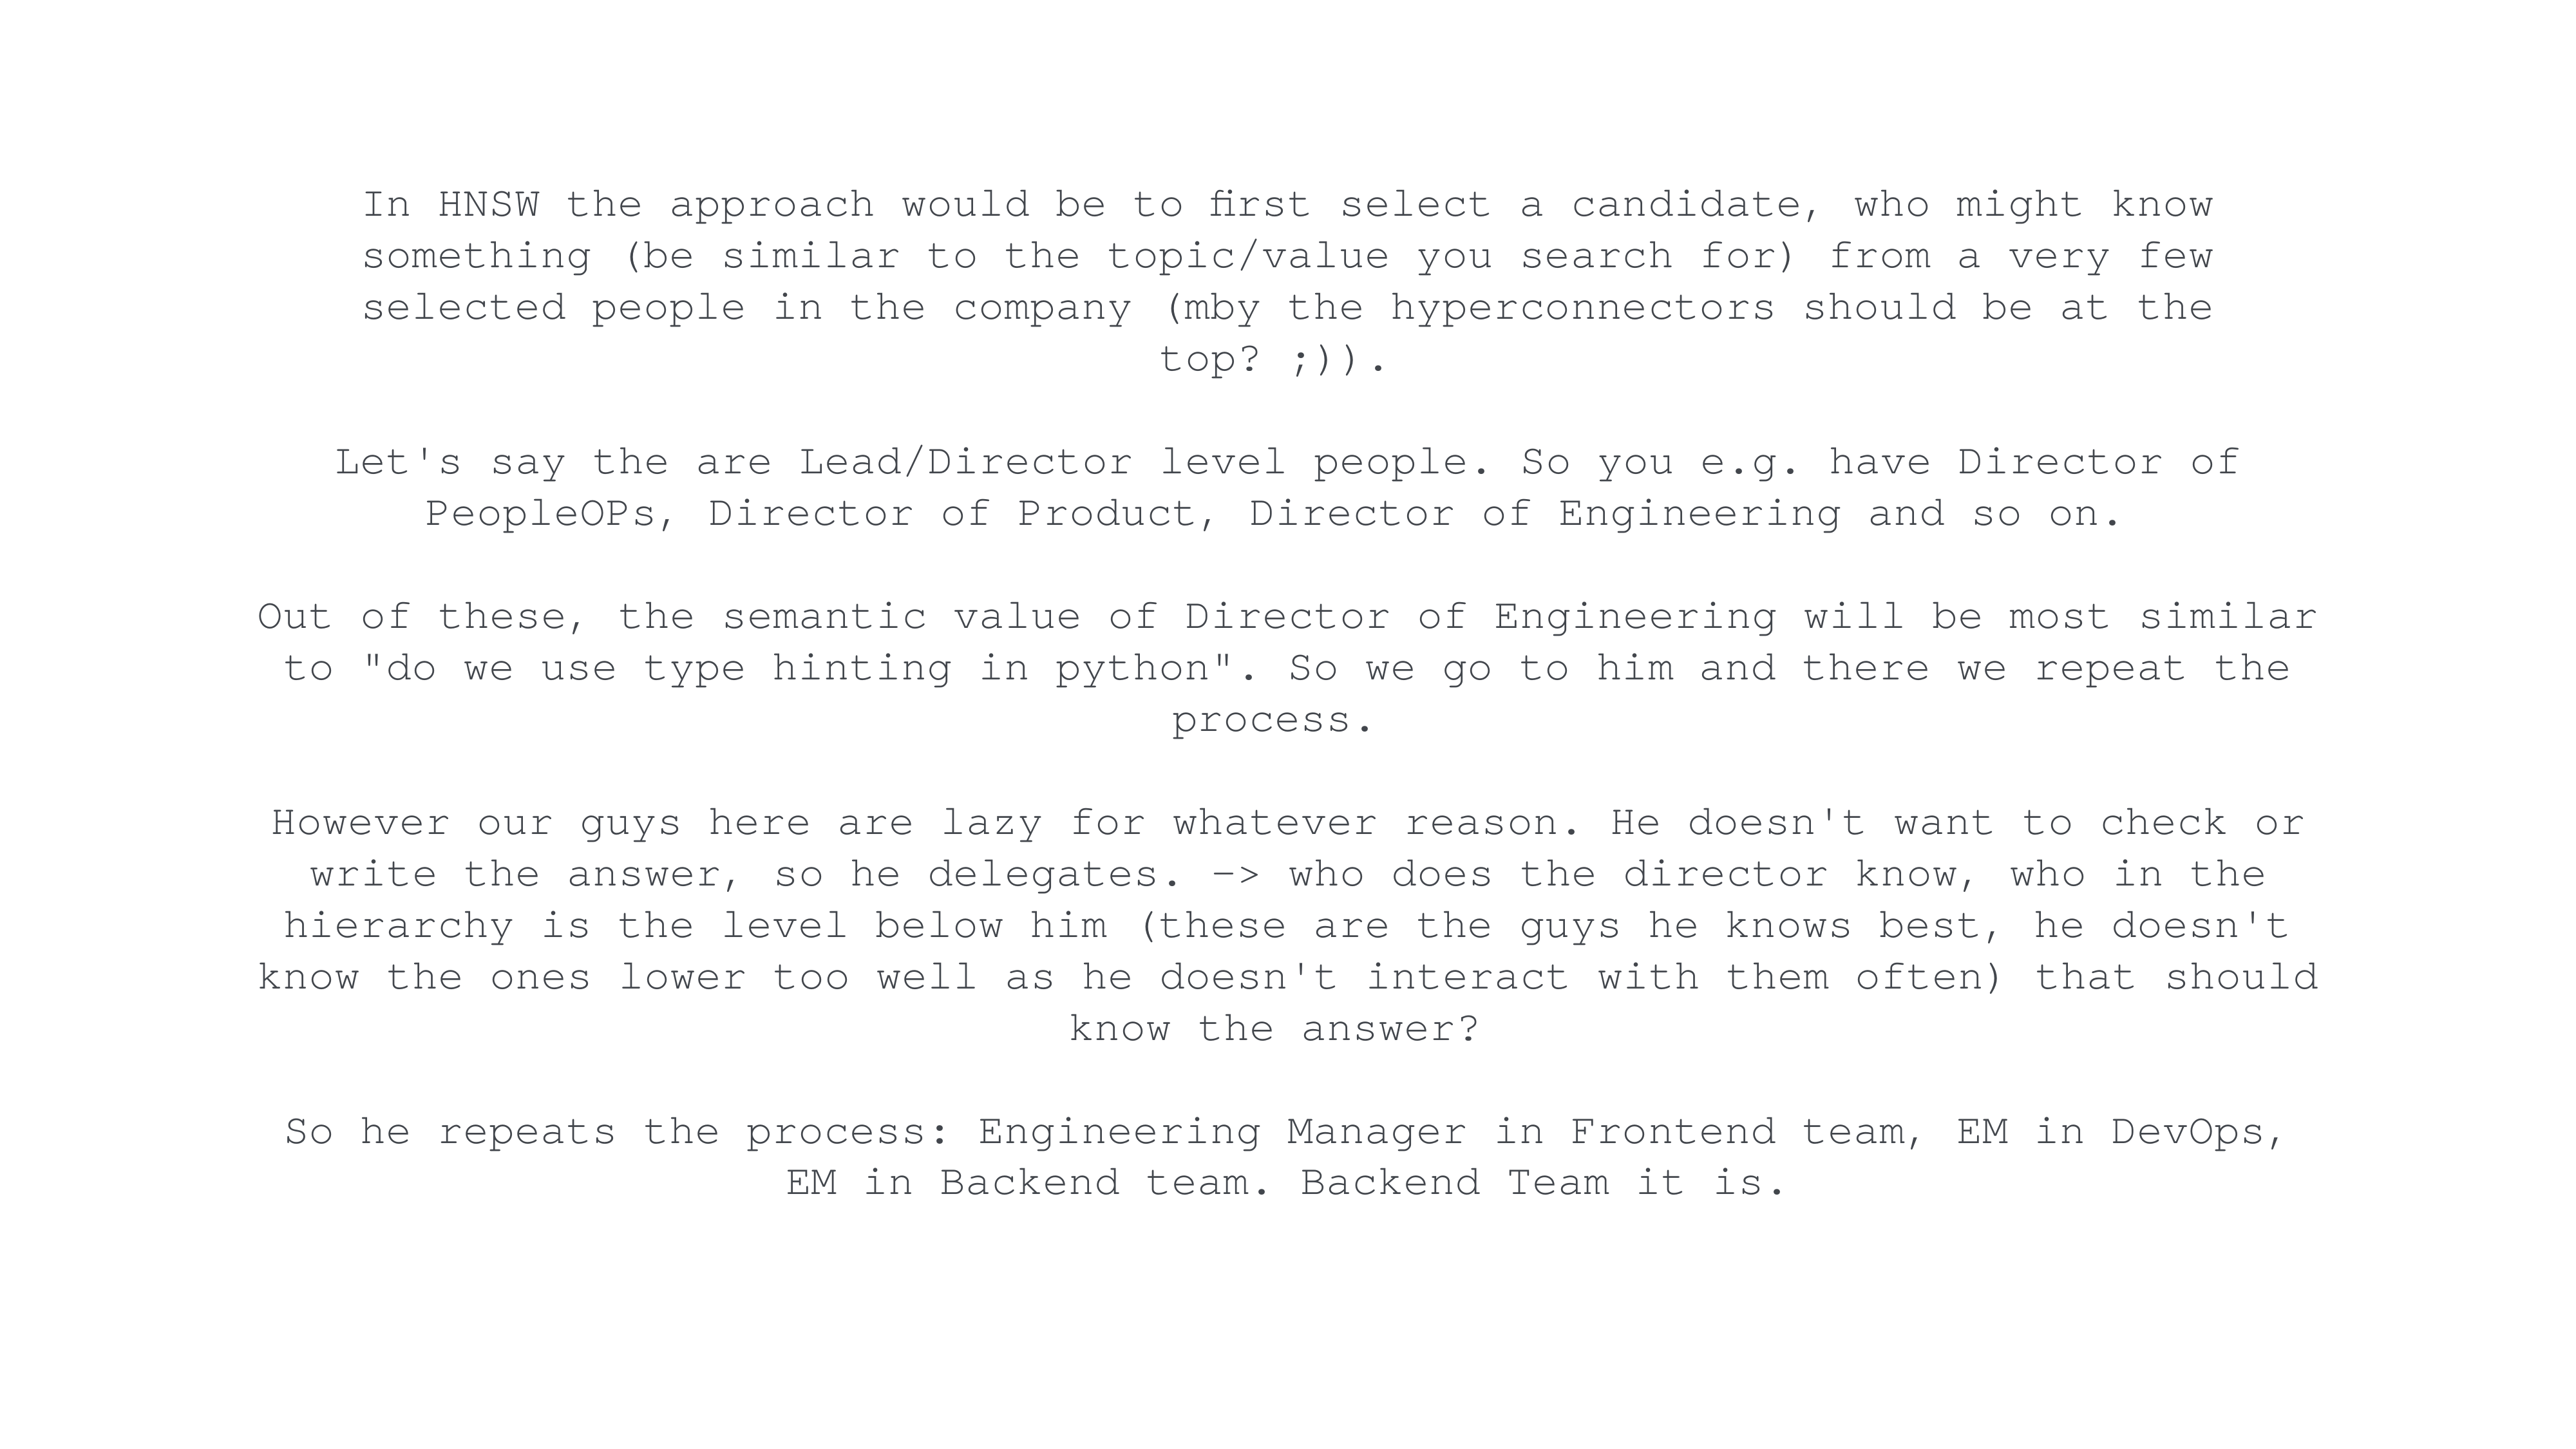

In HNSW the approach would be to first select a candidate, who might know something (be similar to the topic/value you search for) from a very few selected people in the company (mby the hyperconnectors should be at the top? ;)).

Let's say the are Lead/Director level people. So you e.g. have Director of PeopleOPs, Director of Product, Director of Engineering and so on.

Out of these, the semantic value of Director of Engineering will be most similar to "do we use type hinting in python". So we go to him and there we repeat the process.

However our guys here are lazy for whatever reason. He doesn't want to check or write the answer, so he delegates. -> who does the director know, who in the hierarchy is the level below him (these are the guys he knows best, he doesn't know the ones lower too well as he doesn't interact with them often) that should know the answer?

So he repeats the process: Engineering Manager in Frontend team, EM in DevOps, EM in Backend team. Backend Team it is.